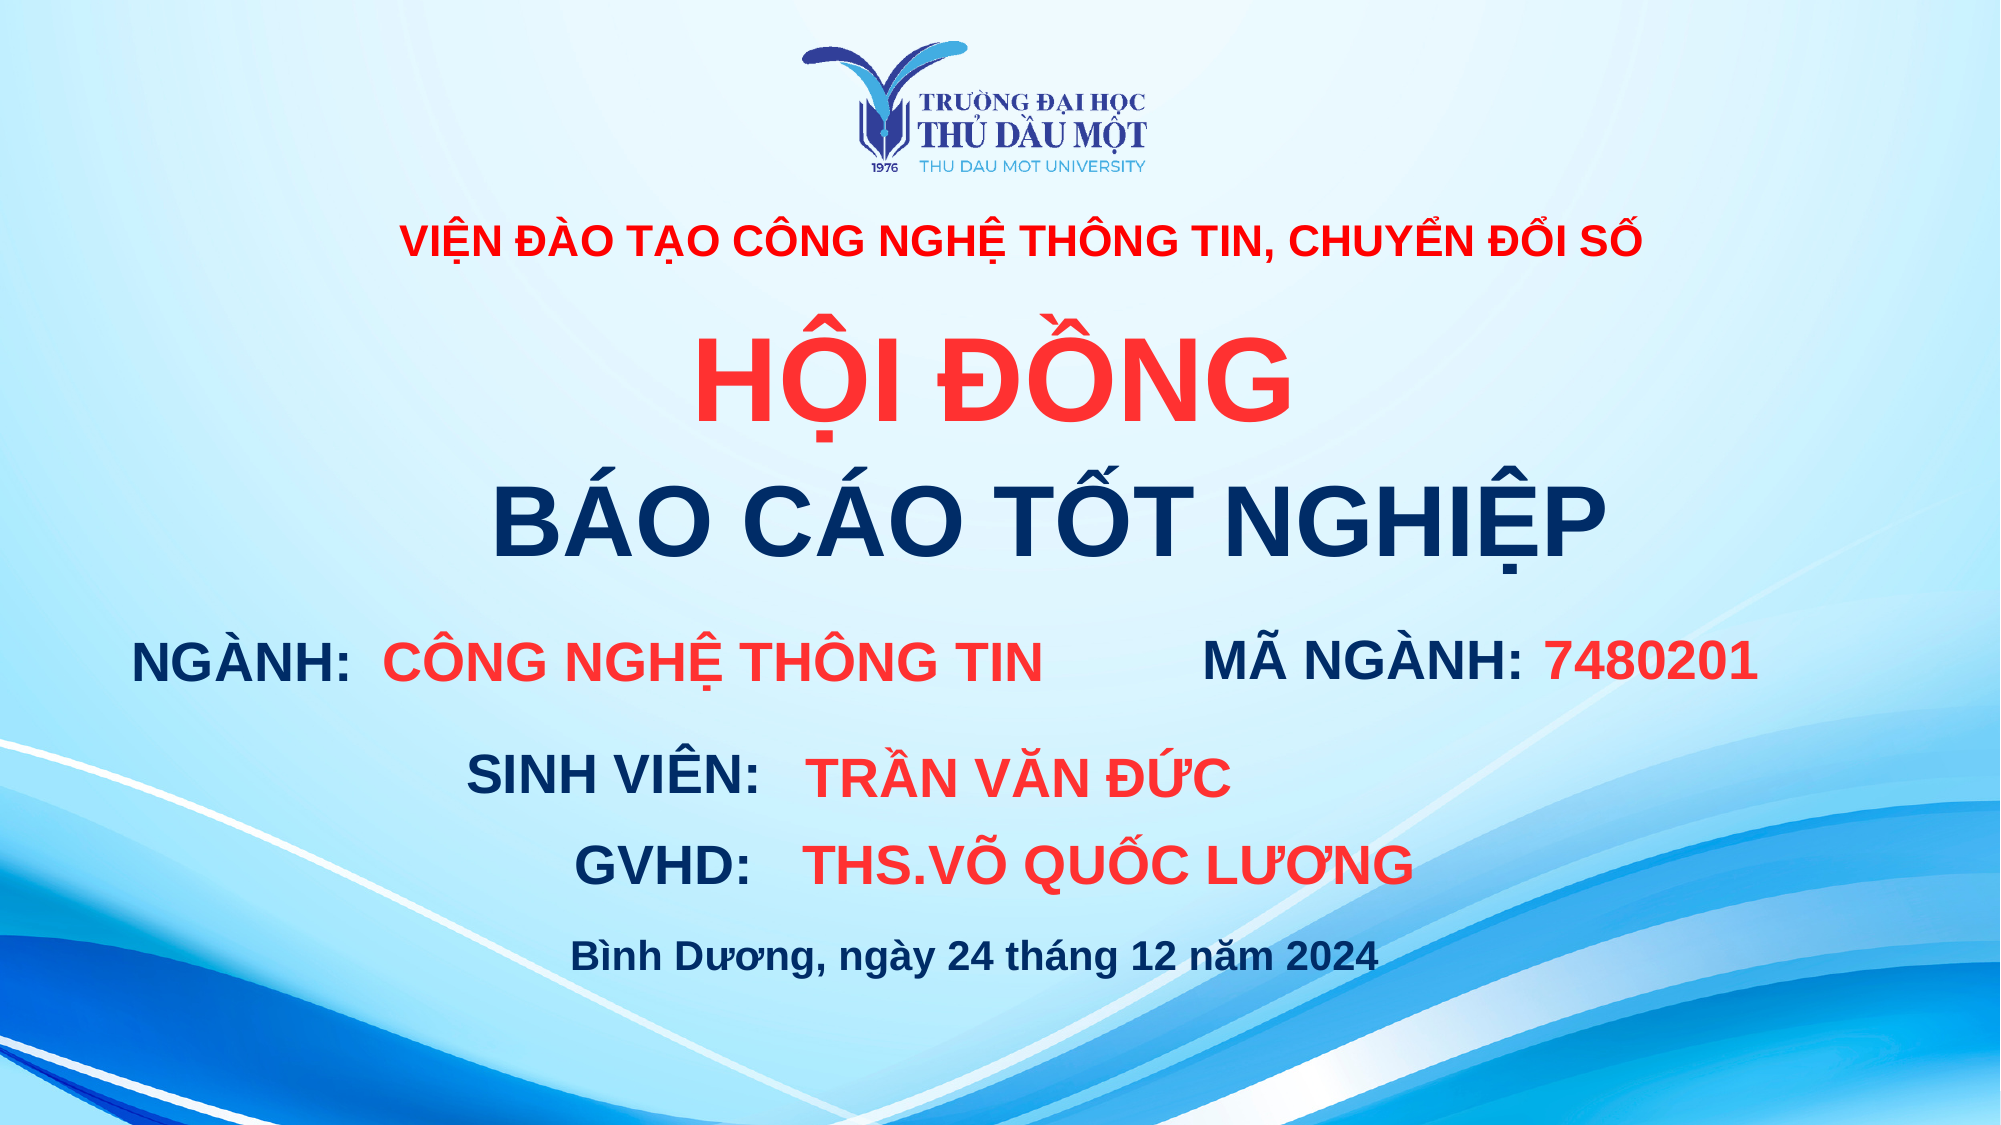

VIỆN ĐÀO TẠO CÔNG NGHỆ THÔNG TIN, CHUYỂN ĐỔI SỐ
HỘI ĐỒNG
BÁO CÁO TỐT NGHIỆP
MÃ NGÀNH:
7480201
NGÀNH:
CÔNG NGHỆ THÔNG TIN
SINH VIÊN:
TRẦN VĂN ĐỨC
       GVHD:
THS.VÕ QUỐC LƯƠNG
Bình Dương, ngày 24 tháng 12 năm 2024